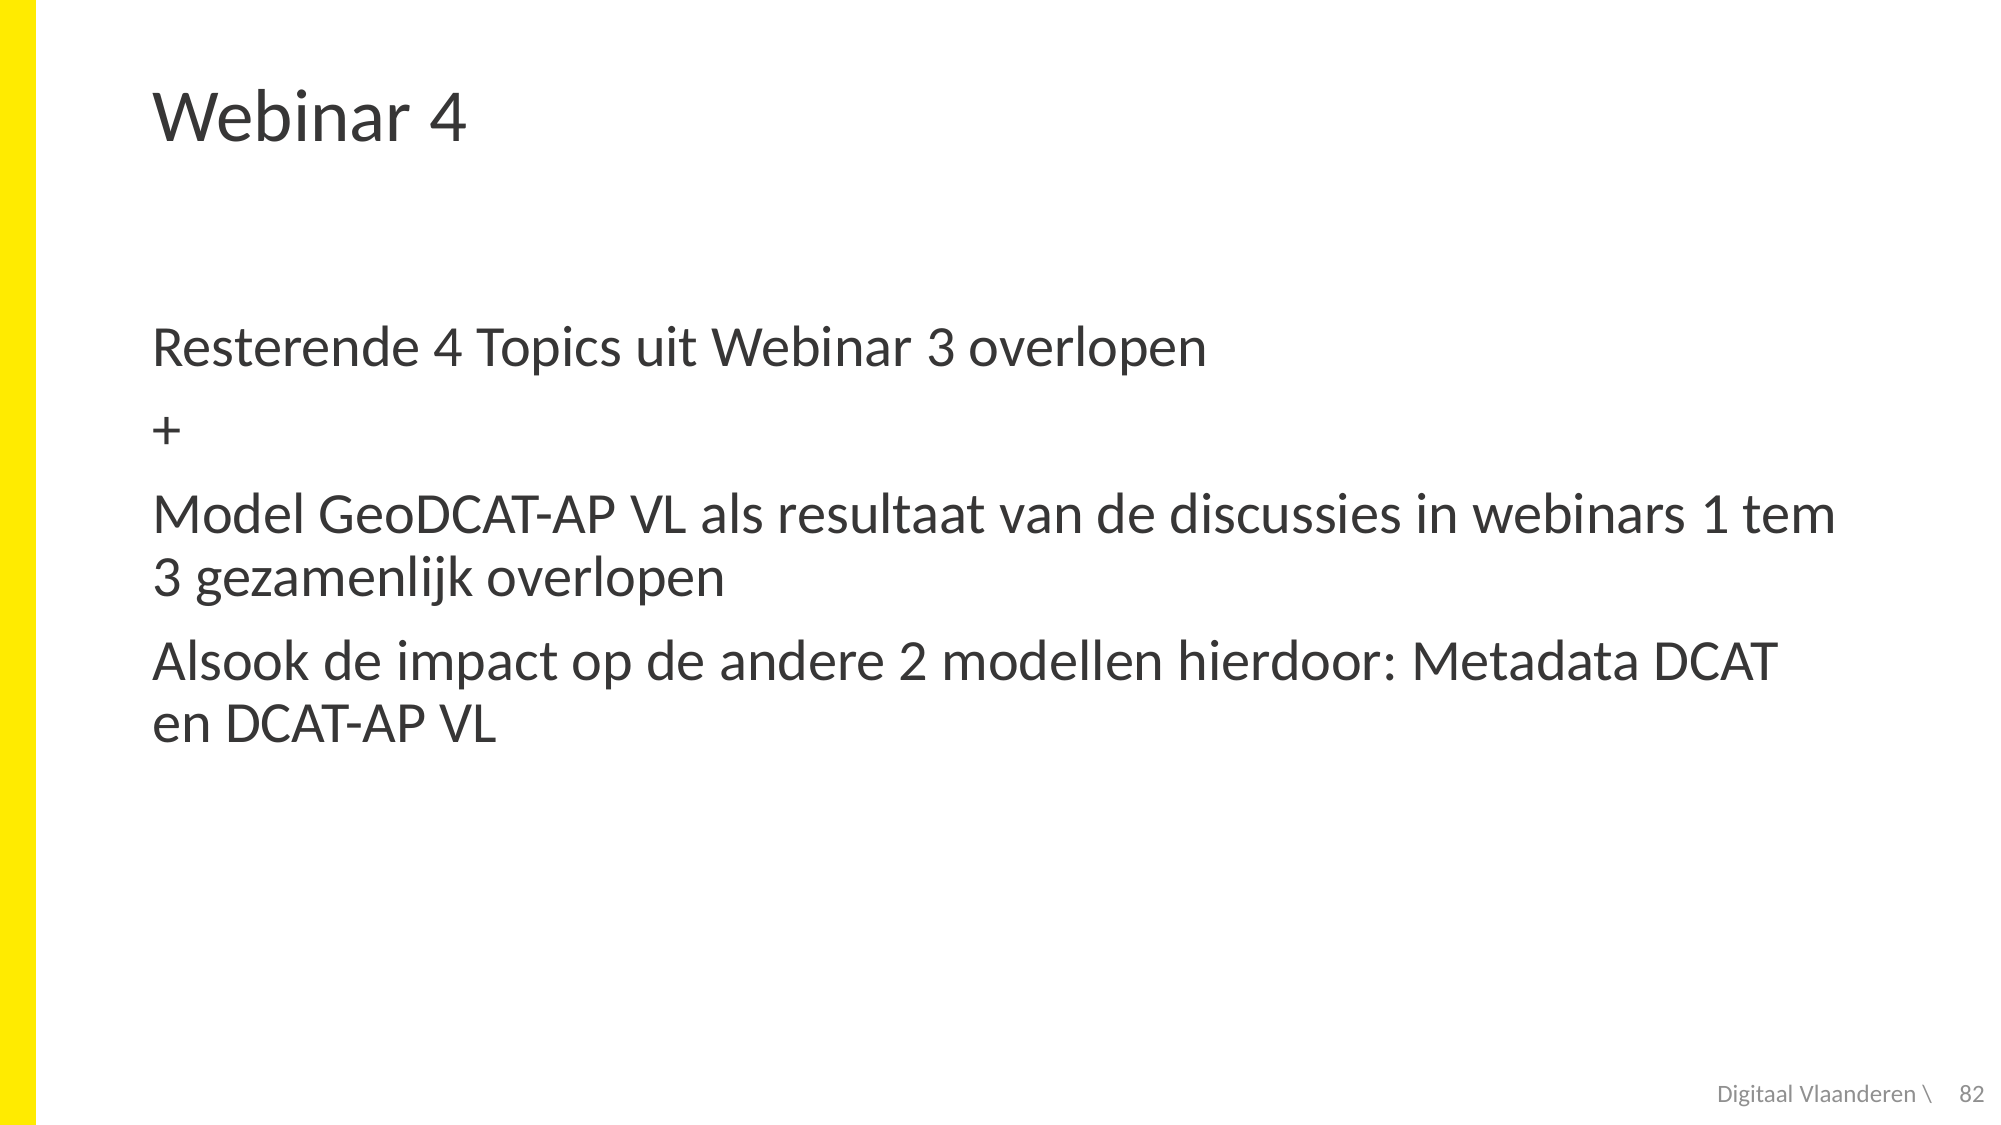

# Webinar 4

Resterende 4 Topics uit Webinar 3 overlopen
+
Model GeoDCAT-AP VL als resultaat van de discussies in webinars 1 tem 3 gezamenlijk overlopen
Alsook de impact op de andere 2 modellen hierdoor: Metadata DCAT en DCAT-AP VL
Digitaal Vlaanderen \
82